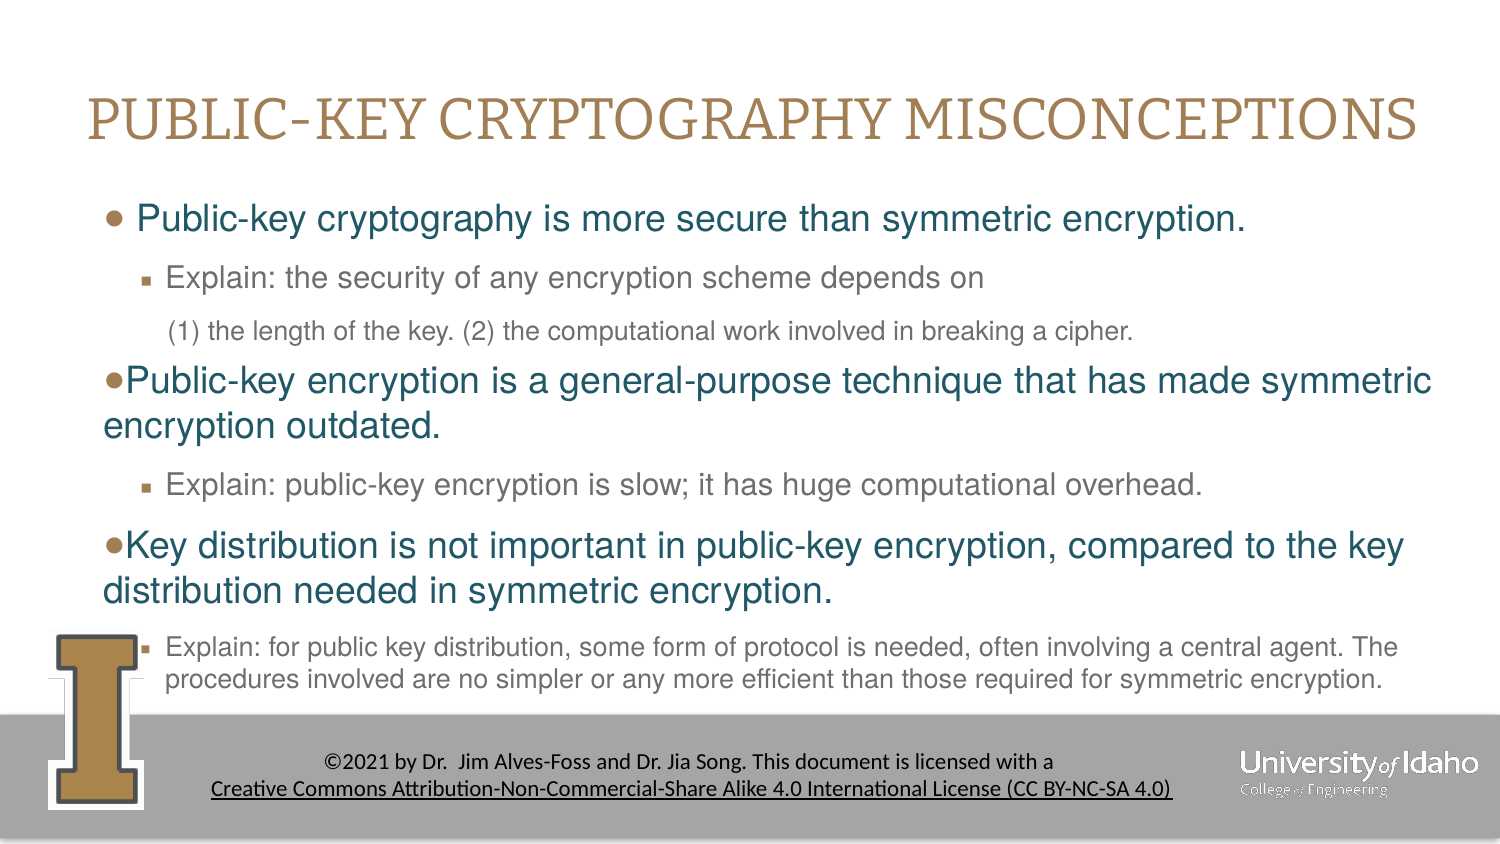

# PUBLIC-KEY CRYPTOGRAPHY MISCONCEPTIONS
 Public-key cryptography is more secure than symmetric encryption.
Explain: the security of any encryption scheme depends on
(1) the length of the key. (2) the computational work involved in breaking a cipher.
Public-key encryption is a general-purpose technique that has made symmetric encryption outdated.
Explain: public-key encryption is slow; it has huge computational overhead.
Key distribution is not important in public-key encryption, compared to the key distribution needed in symmetric encryption.
Explain: for public key distribution, some form of protocol is needed, often involving a central agent. The procedures involved are no simpler or any more efficient than those required for symmetric encryption.